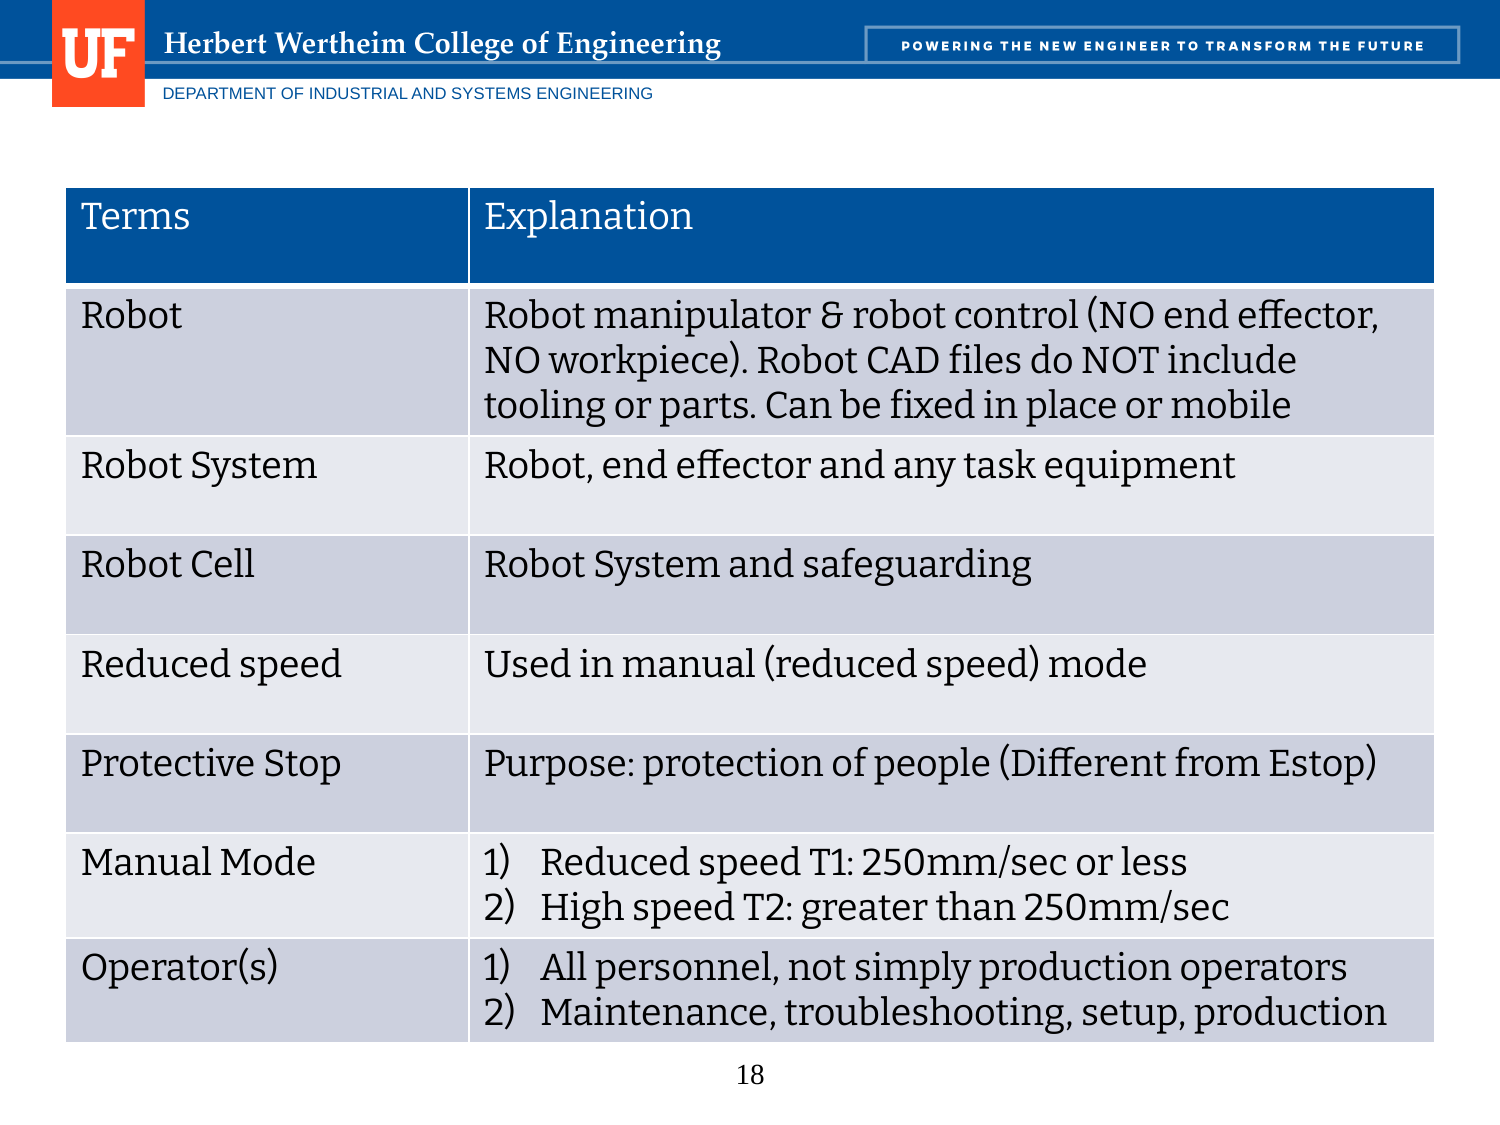

| Terms | Explanation |
| --- | --- |
| Robot | Robot manipulator & robot control (NO end effector, NO workpiece). Robot CAD files do NOT include tooling or parts. Can be fixed in place or mobile |
| Robot System | Robot, end effector and any task equipment |
| Robot Cell | Robot System and safeguarding |
| Reduced speed | Used in manual (reduced speed) mode |
| Protective Stop | Purpose: protection of people (Different from Estop) |
| Manual Mode | Reduced speed T1: 250mm/sec or less High speed T2: greater than 250mm/sec |
| Operator(s) | All personnel, not simply production operators Maintenance, troubleshooting, setup, production |
18